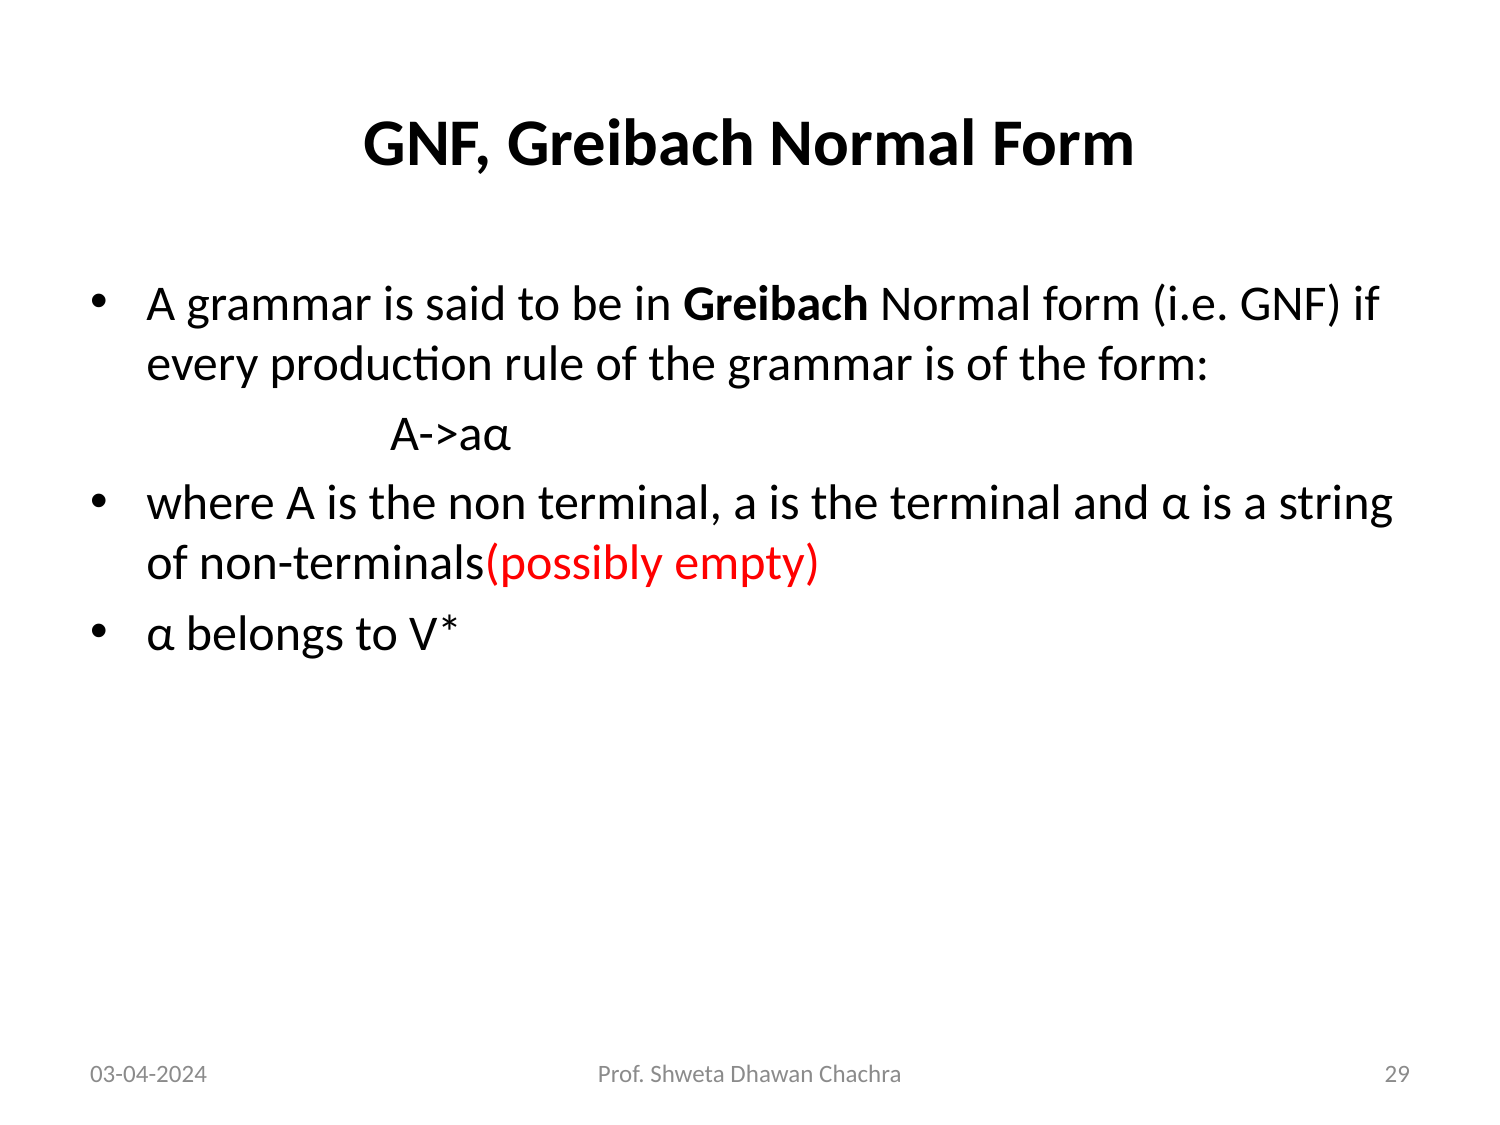

# GNF, Greibach Normal Form
A grammar is said to be in Greibach Normal form (i.e. GNF) if every production rule of the grammar is of the form:
		A->aα
where A is the non terminal, a is the terminal and α is a string of non-terminals(possibly empty)
α belongs to V*
03-04-2024
Prof. Shweta Dhawan Chachra
29